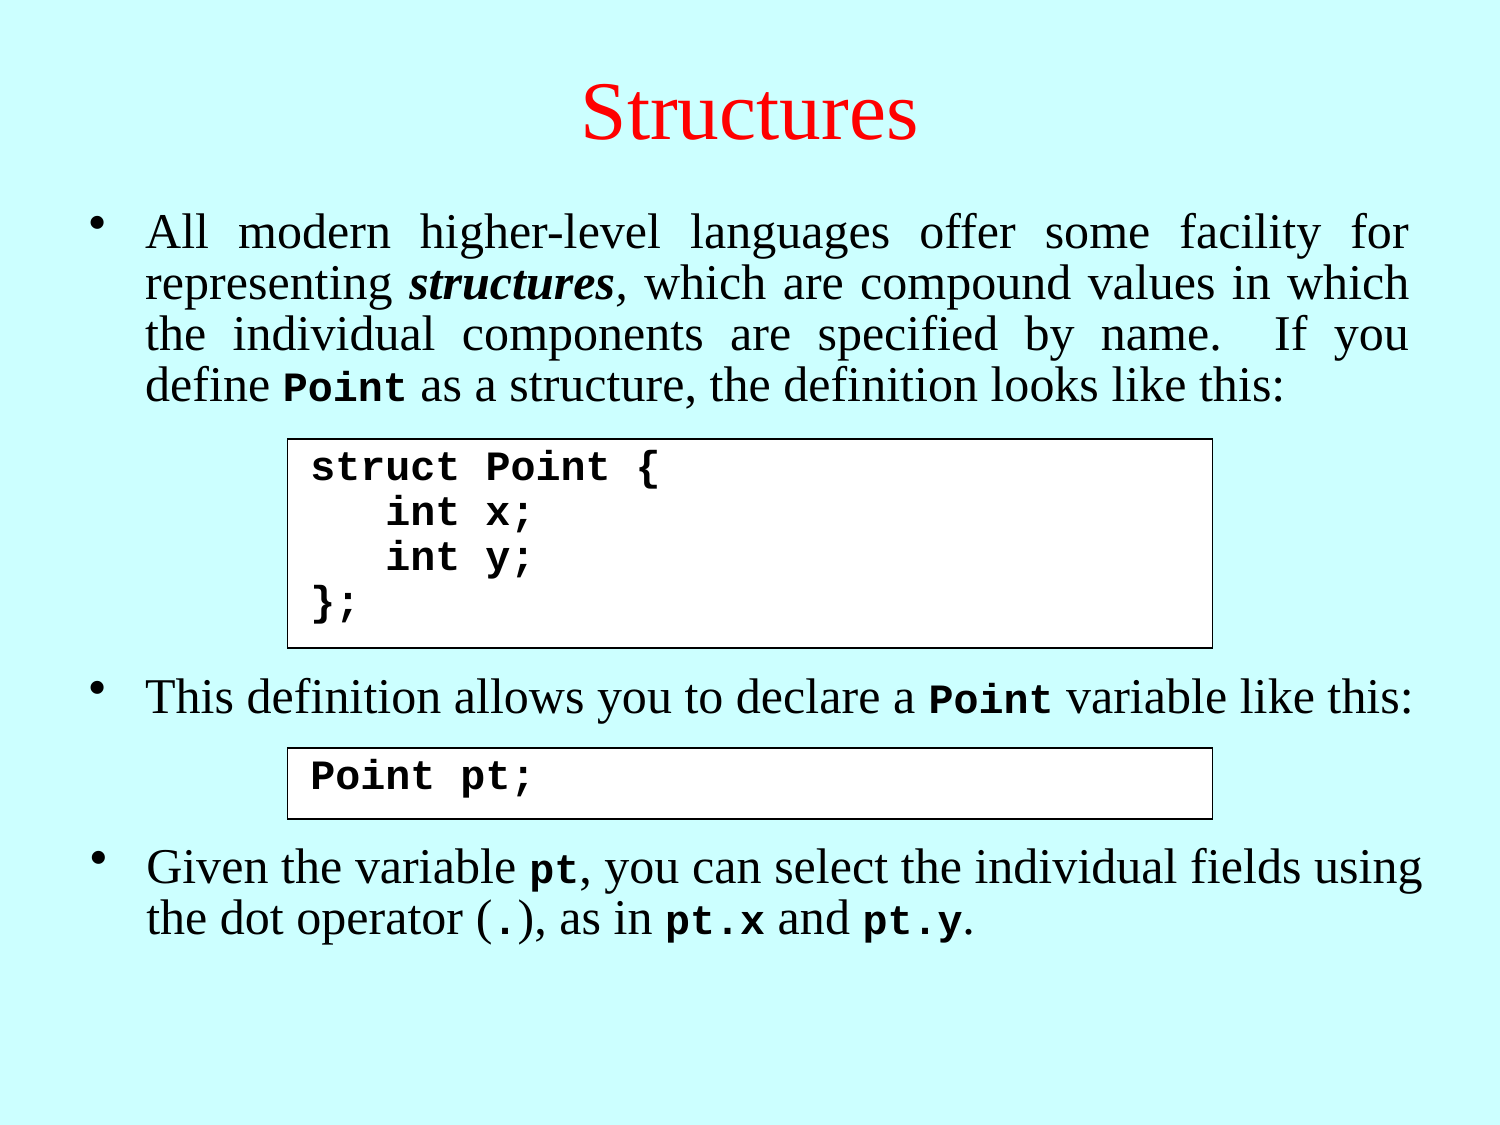

# Structures
All modern higher-level languages offer some facility for representing structures, which are compound values in which the individual components are specified by name.  If you define Point as a structure, the definition looks like this:
struct Point {
   int x;
   int y;
};

This definition allows you to declare a Point variable like this:
Point pt;

Given the variable pt, you can select the individual fields using the dot operator (.), as in pt.x and pt.y.